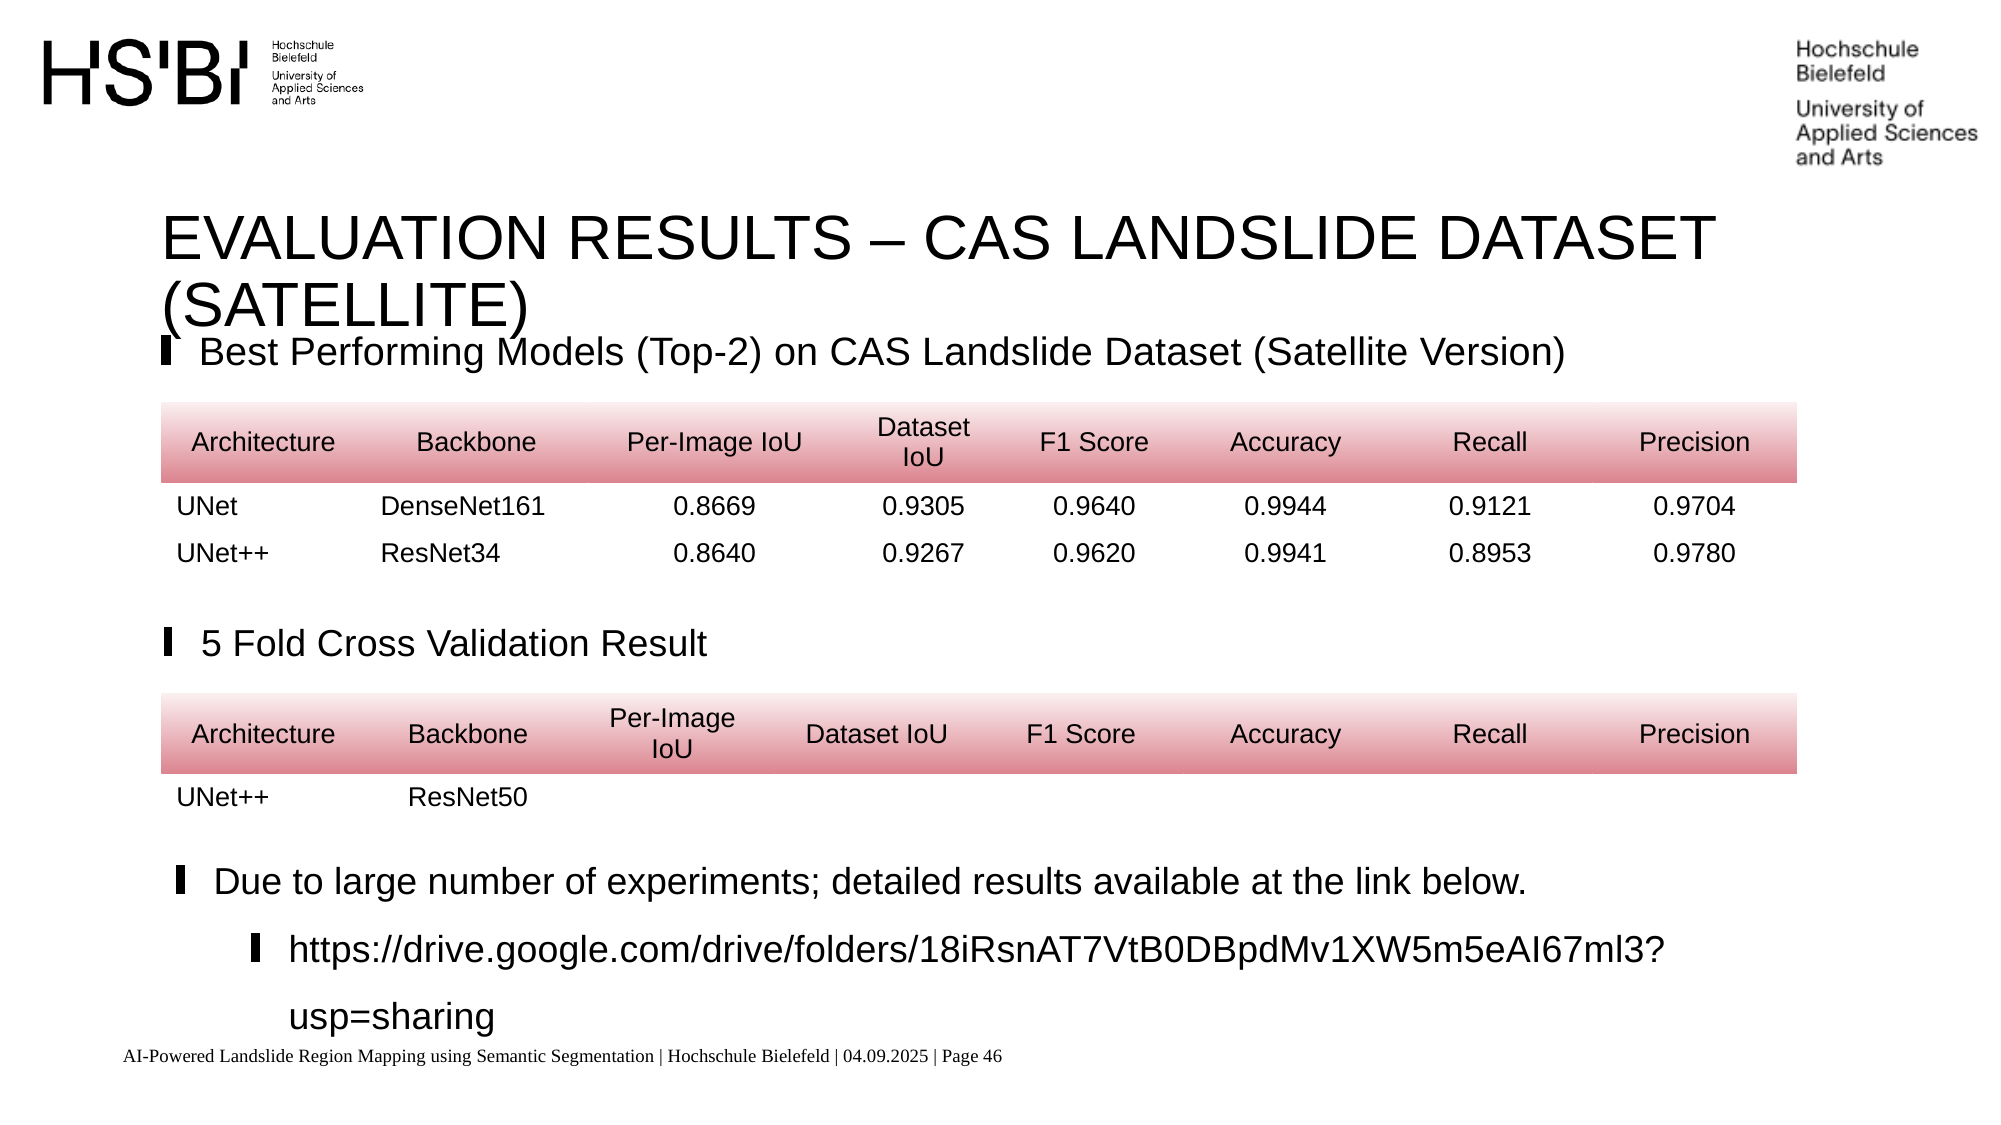

Evaluation Results – CAS Landslide dataset (Satellite)
Best Performing Models (Top-2) on CAS Landslide Dataset (Satellite Version)

| Architecture | Backbone | Per-Image IoU | Dataset IoU | F1 Score | Accuracy | Recall | Precision |
| --- | --- | --- | --- | --- | --- | --- | --- |
| UNet | DenseNet161 | 0.8669 | 0.9305 | 0.9640 | 0.9944 | 0.9121 | 0.9704 |
| UNet++ | ResNet34 | 0.8640 | 0.9267 | 0.9620 | 0.9941 | 0.8953 | 0.9780 |
5 Fold Cross Validation Result
| Architecture | Backbone | Per-Image IoU | Dataset IoU | F1 Score | Accuracy | Recall | Precision |
| --- | --- | --- | --- | --- | --- | --- | --- |
| UNet++ | ResNet50 |  |  |  |  |  |  |
Due to large number of experiments; detailed results available at the link below.
https://drive.google.com/drive/folders/18iRsnAT7VtB0DBpdMv1XW5m5eAI67ml3?usp=sharing
AI-Powered Landslide Region Mapping using Semantic Segmentation | Hochschule Bielefeld | 04.09.2025 | Page 46